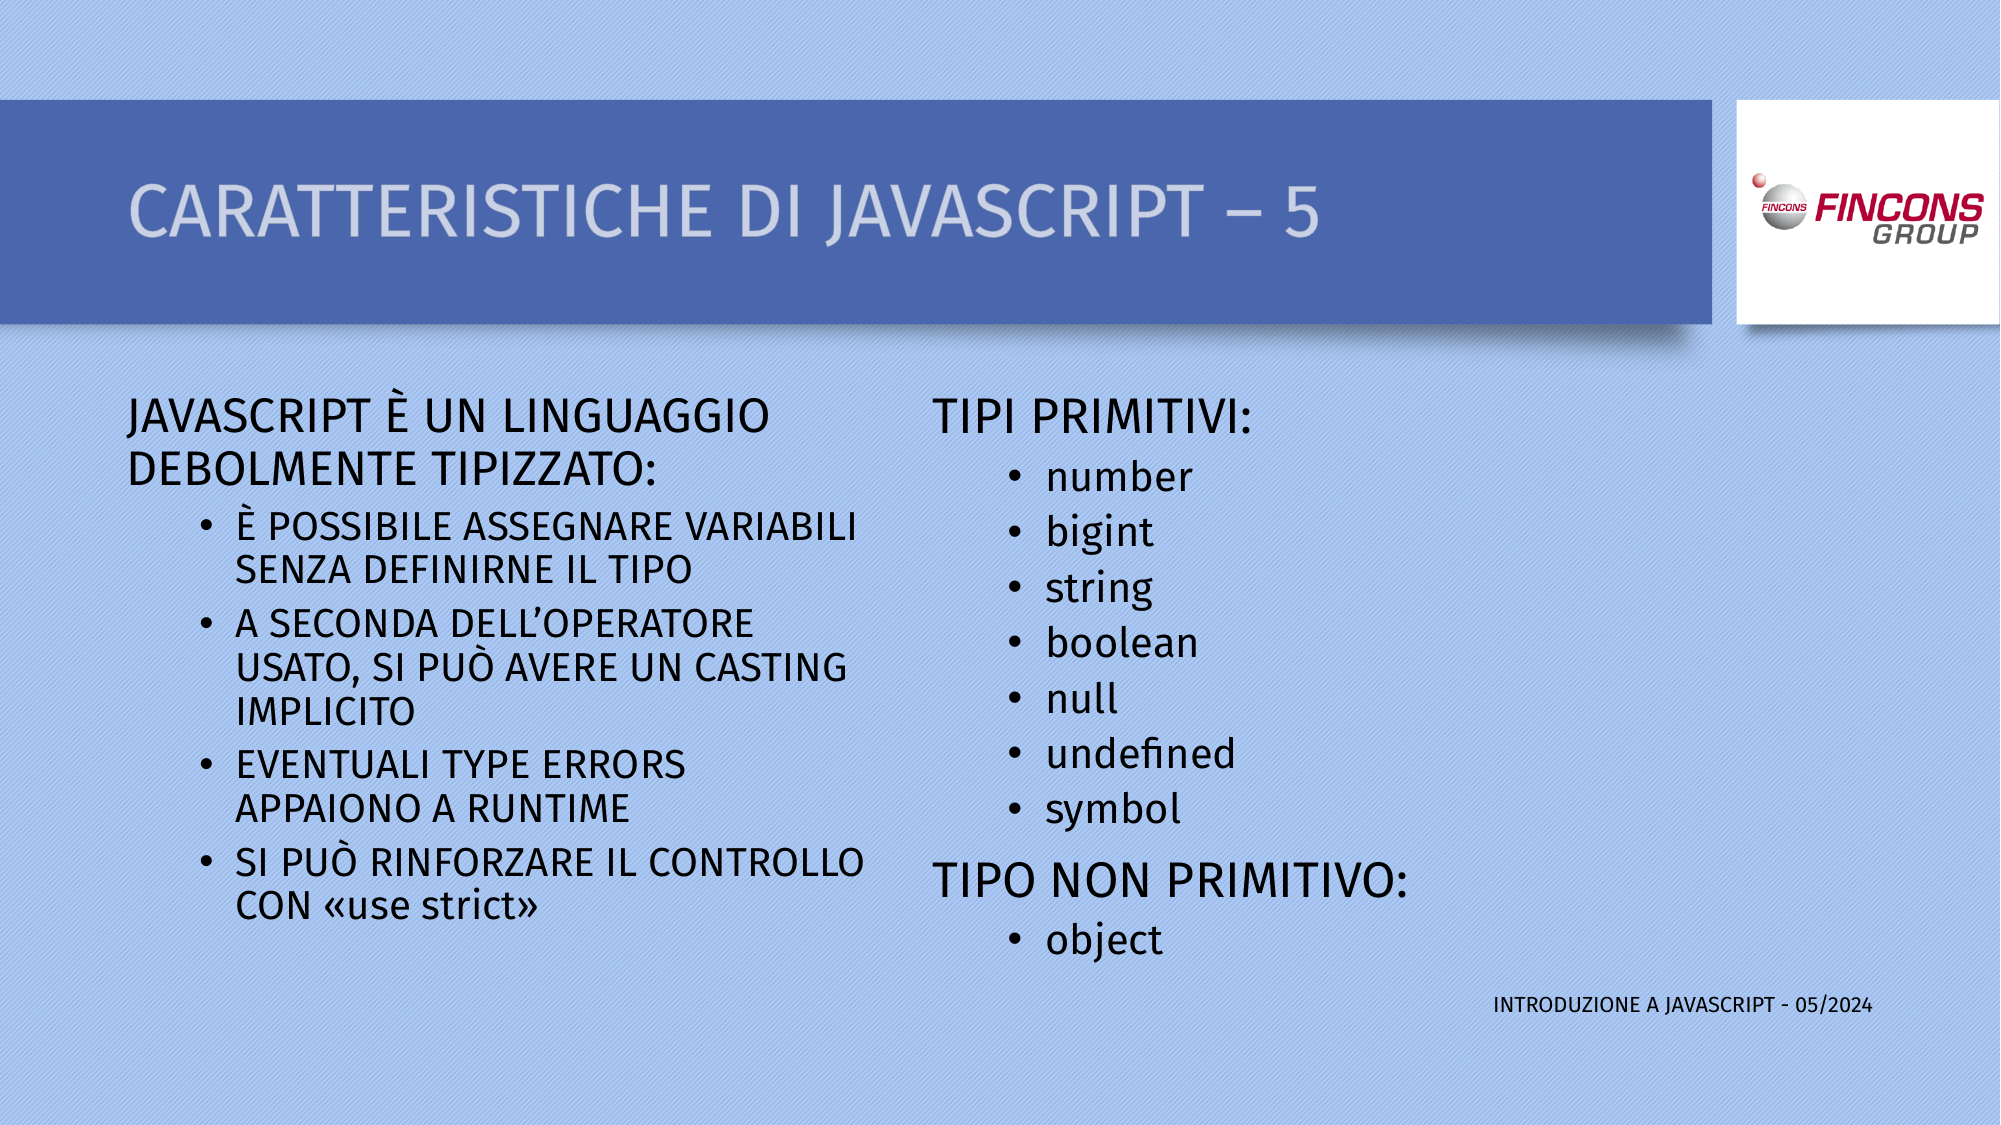

# CARATTERISTICHE DI JAVASCRIPT – 5
JAVASCRIPT È UN LINGUAGGIO DEBOLMENTE TIPIZZATO:
È POSSIBILE ASSEGNARE VARIABILI SENZA DEFINIRNE IL TIPO
A SECONDA DELL’OPERATORE USATO, SI PUÒ AVERE UN CASTING IMPLICITO
EVENTUALI TYPE ERRORS APPAIONO A RUNTIME
SI PUÒ RINFORZARE IL CONTROLLO CON «use strict»

TIPI PRIMITIVI:
number
bigint
string
boolean
null
undefined
symbol
TIPO NON PRIMITIVO:
object

INTRODUZIONE A JAVASCRIPT - 05/2024